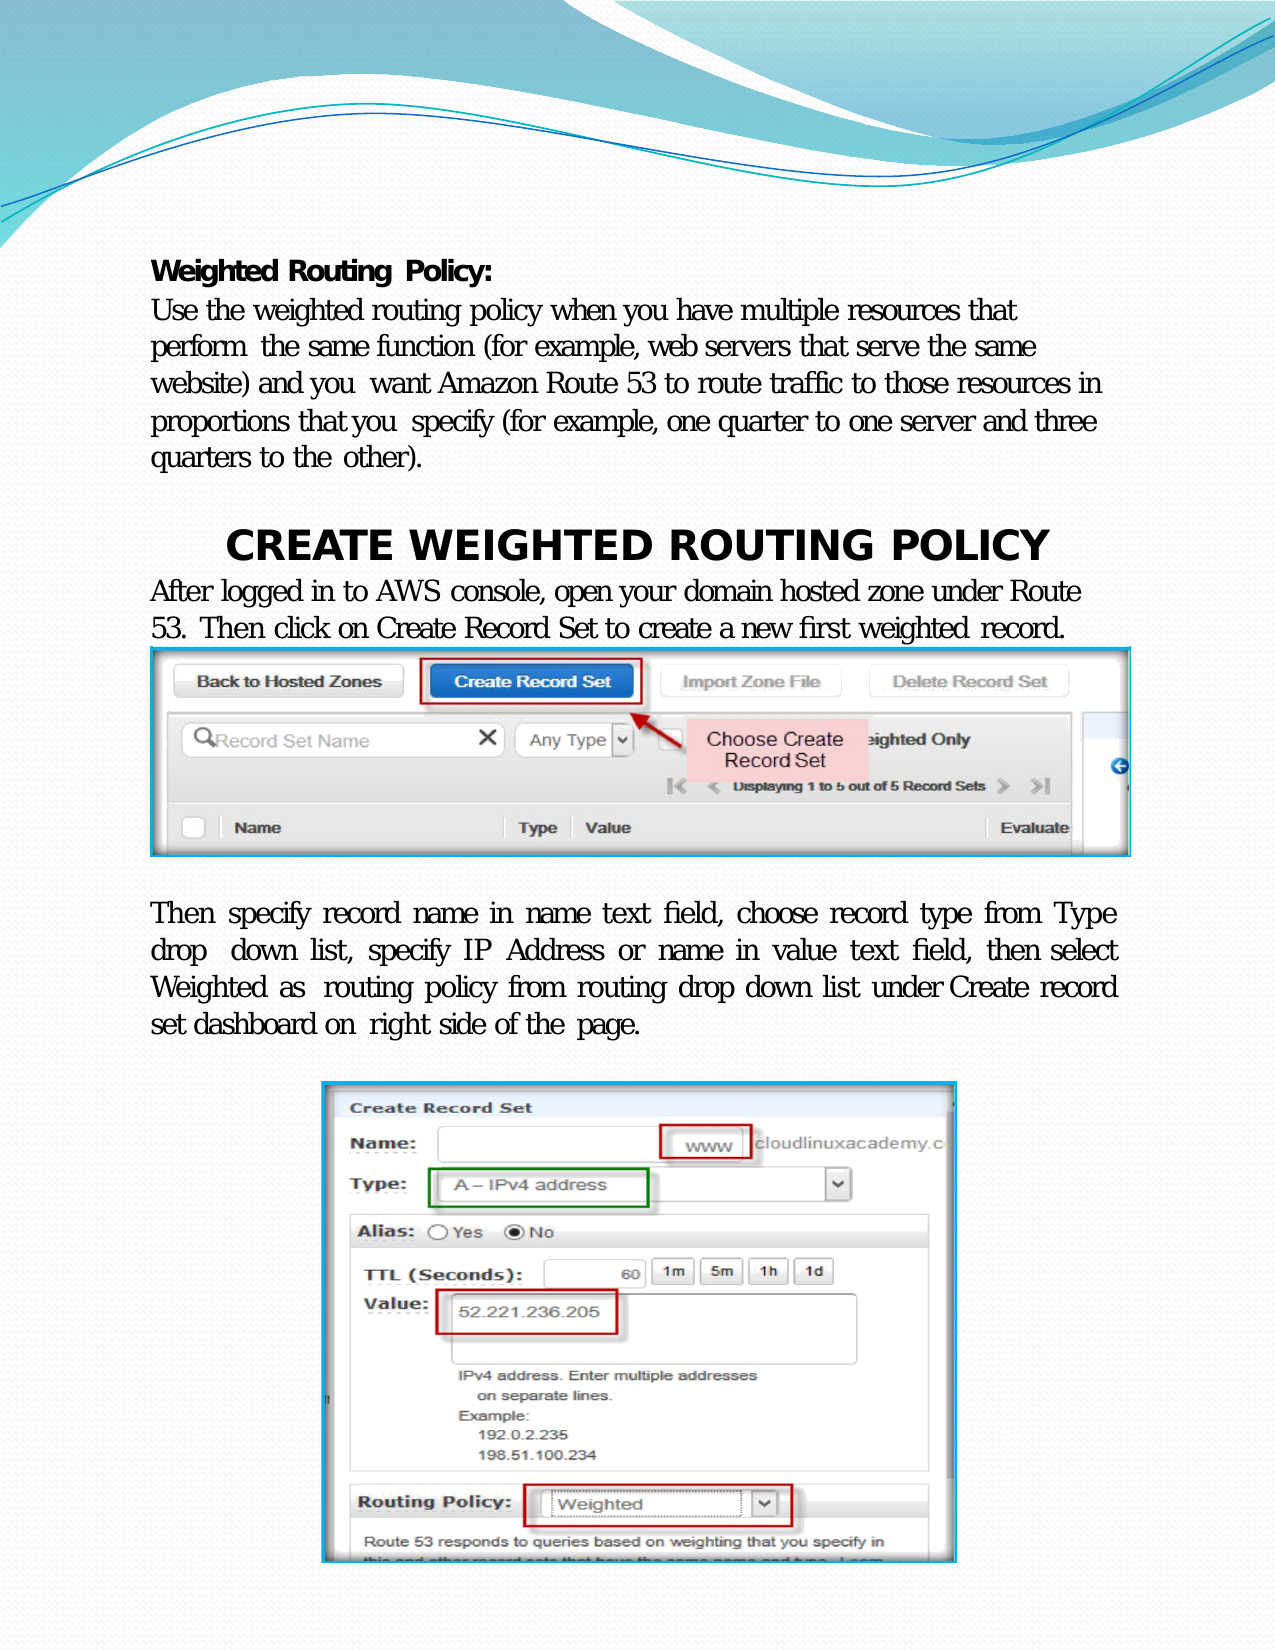

Weighted Routing Policy:
Use the weighted routing policy when you have multiple resources that perform  the same function (for example, web servers that serve the same website) and you  want Amazon Route 53 to route traffic to those resources in proportions that you  specify (for example, one quarter to one server and three quarters to the other).

CREATE WEIGHTED ROUTING POLICY
After logged in to AWS console, open your domain hosted zone under Route 53.  Then click on Create Record Set to create a new first weighted record.

Then specify record name in name text field, choose record type from Type drop  down list, specify IP Address or name in value text field, then select Weighted as  routing policy from routing drop down list under Create record set dashboard on  right side of the page.